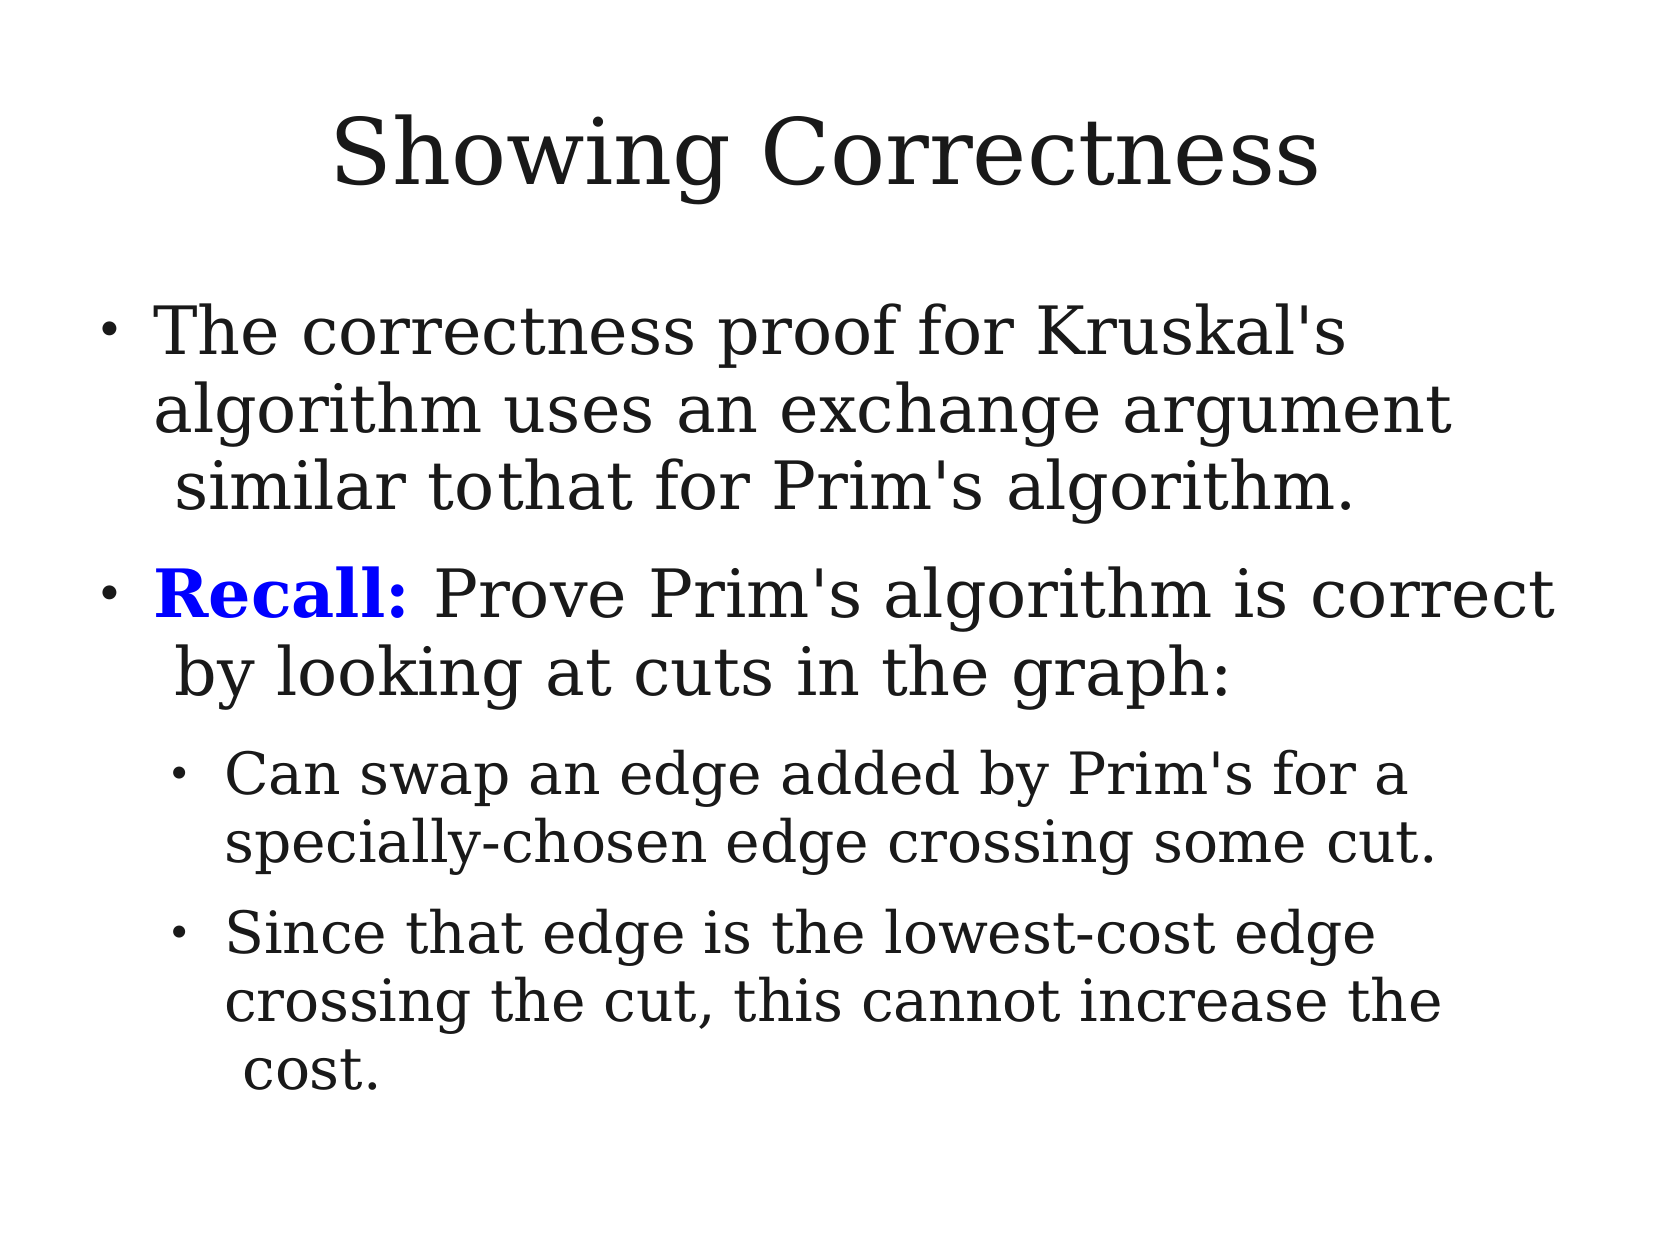

# Showing Correctness
The correctness proof for Kruskal's  algorithm uses an exchange argument  similar to	that for Prim's algorithm.
Recall: Prove Prim's algorithm is correct  by looking at cuts in the graph:
●
●
Can swap an edge added by Prim's for a  specially-chosen edge crossing some cut.
Since that edge is the lowest-cost edge  crossing the cut, this cannot increase the  cost.
●
●